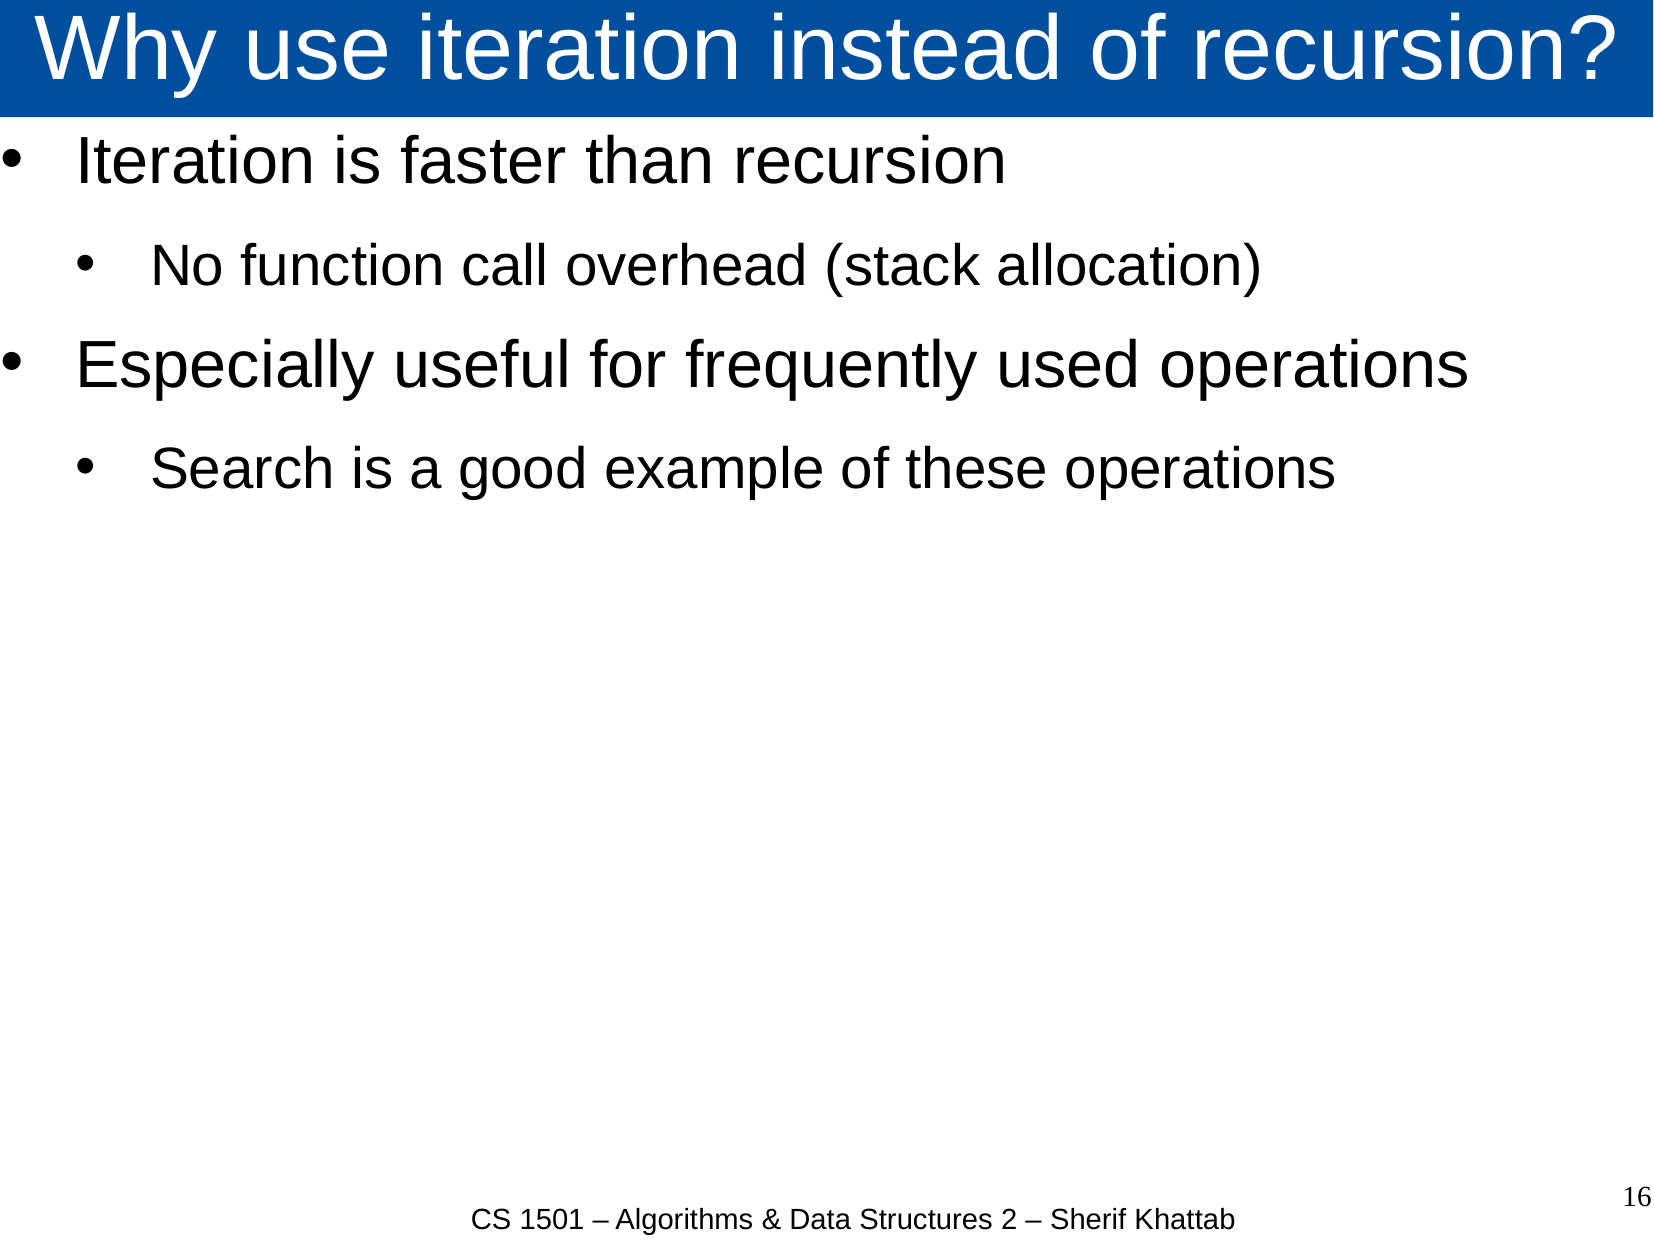

# Why use iteration instead of recursion?
Iteration is faster than recursion
No function call overhead (stack allocation)
Especially useful for frequently used operations
Search is a good example of these operations
16
CS 1501 – Algorithms & Data Structures 2 – Sherif Khattab